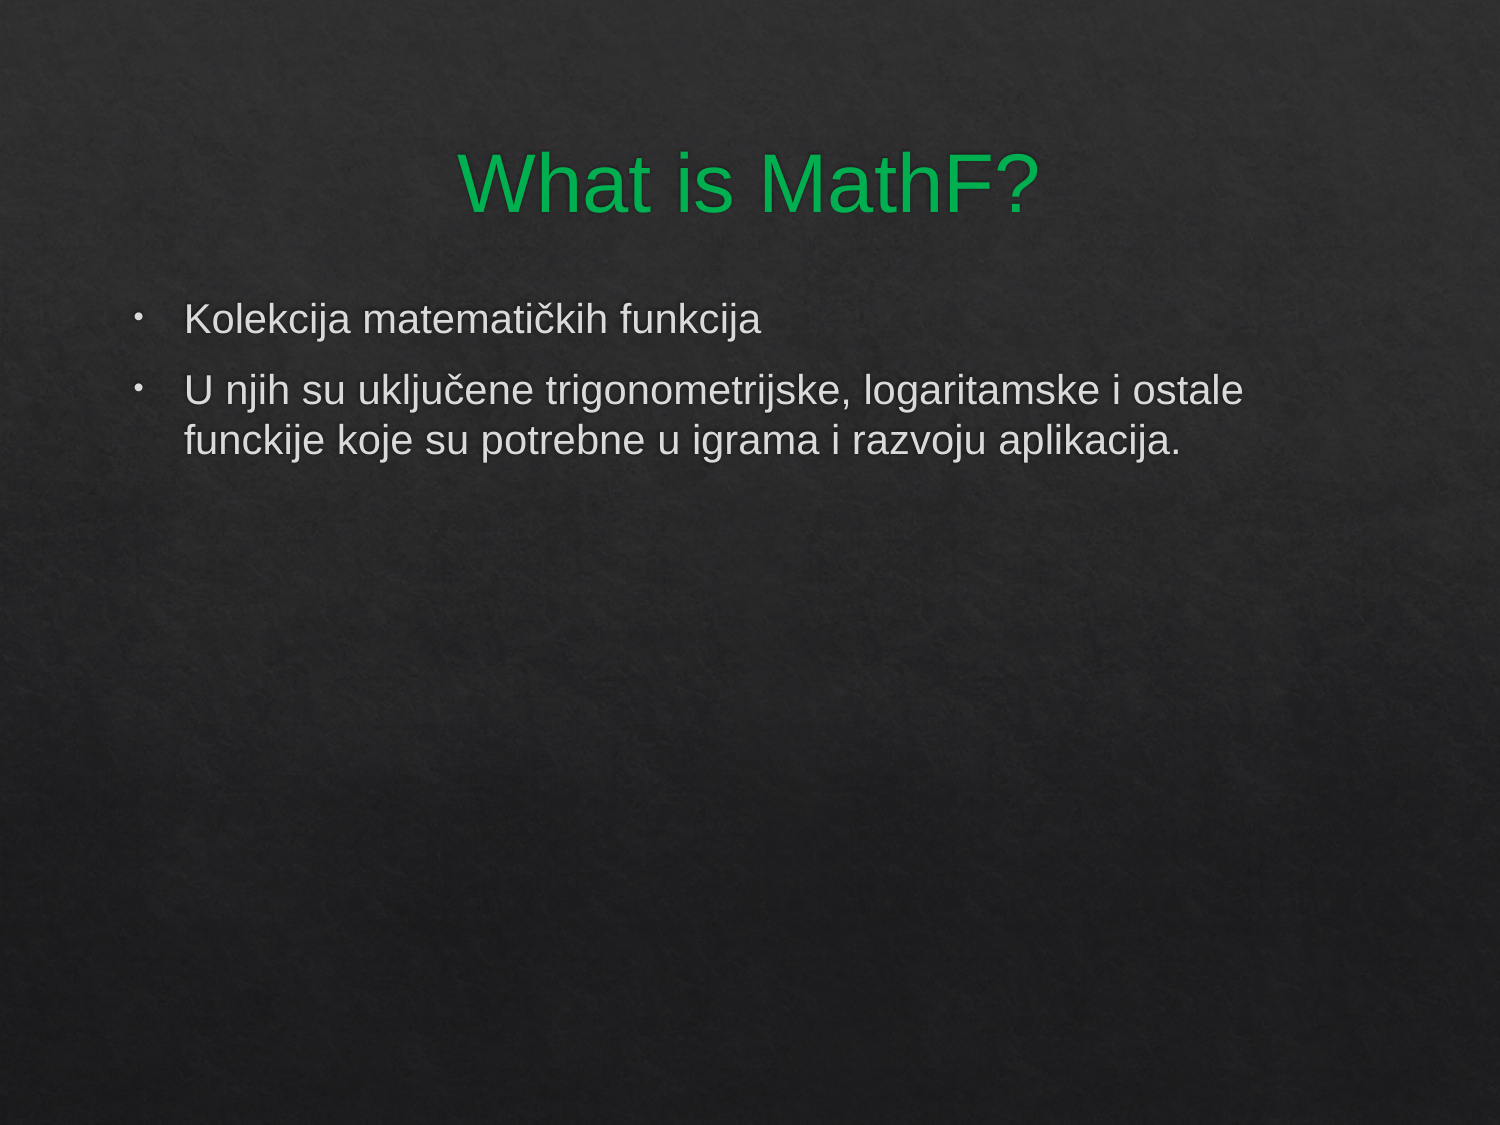

# What is MathF?
Kolekcija matematičkih funkcija
U njih su uključene trigonometrijske, logaritamske i ostale funckije koje su potrebne u igrama i razvoju aplikacija.